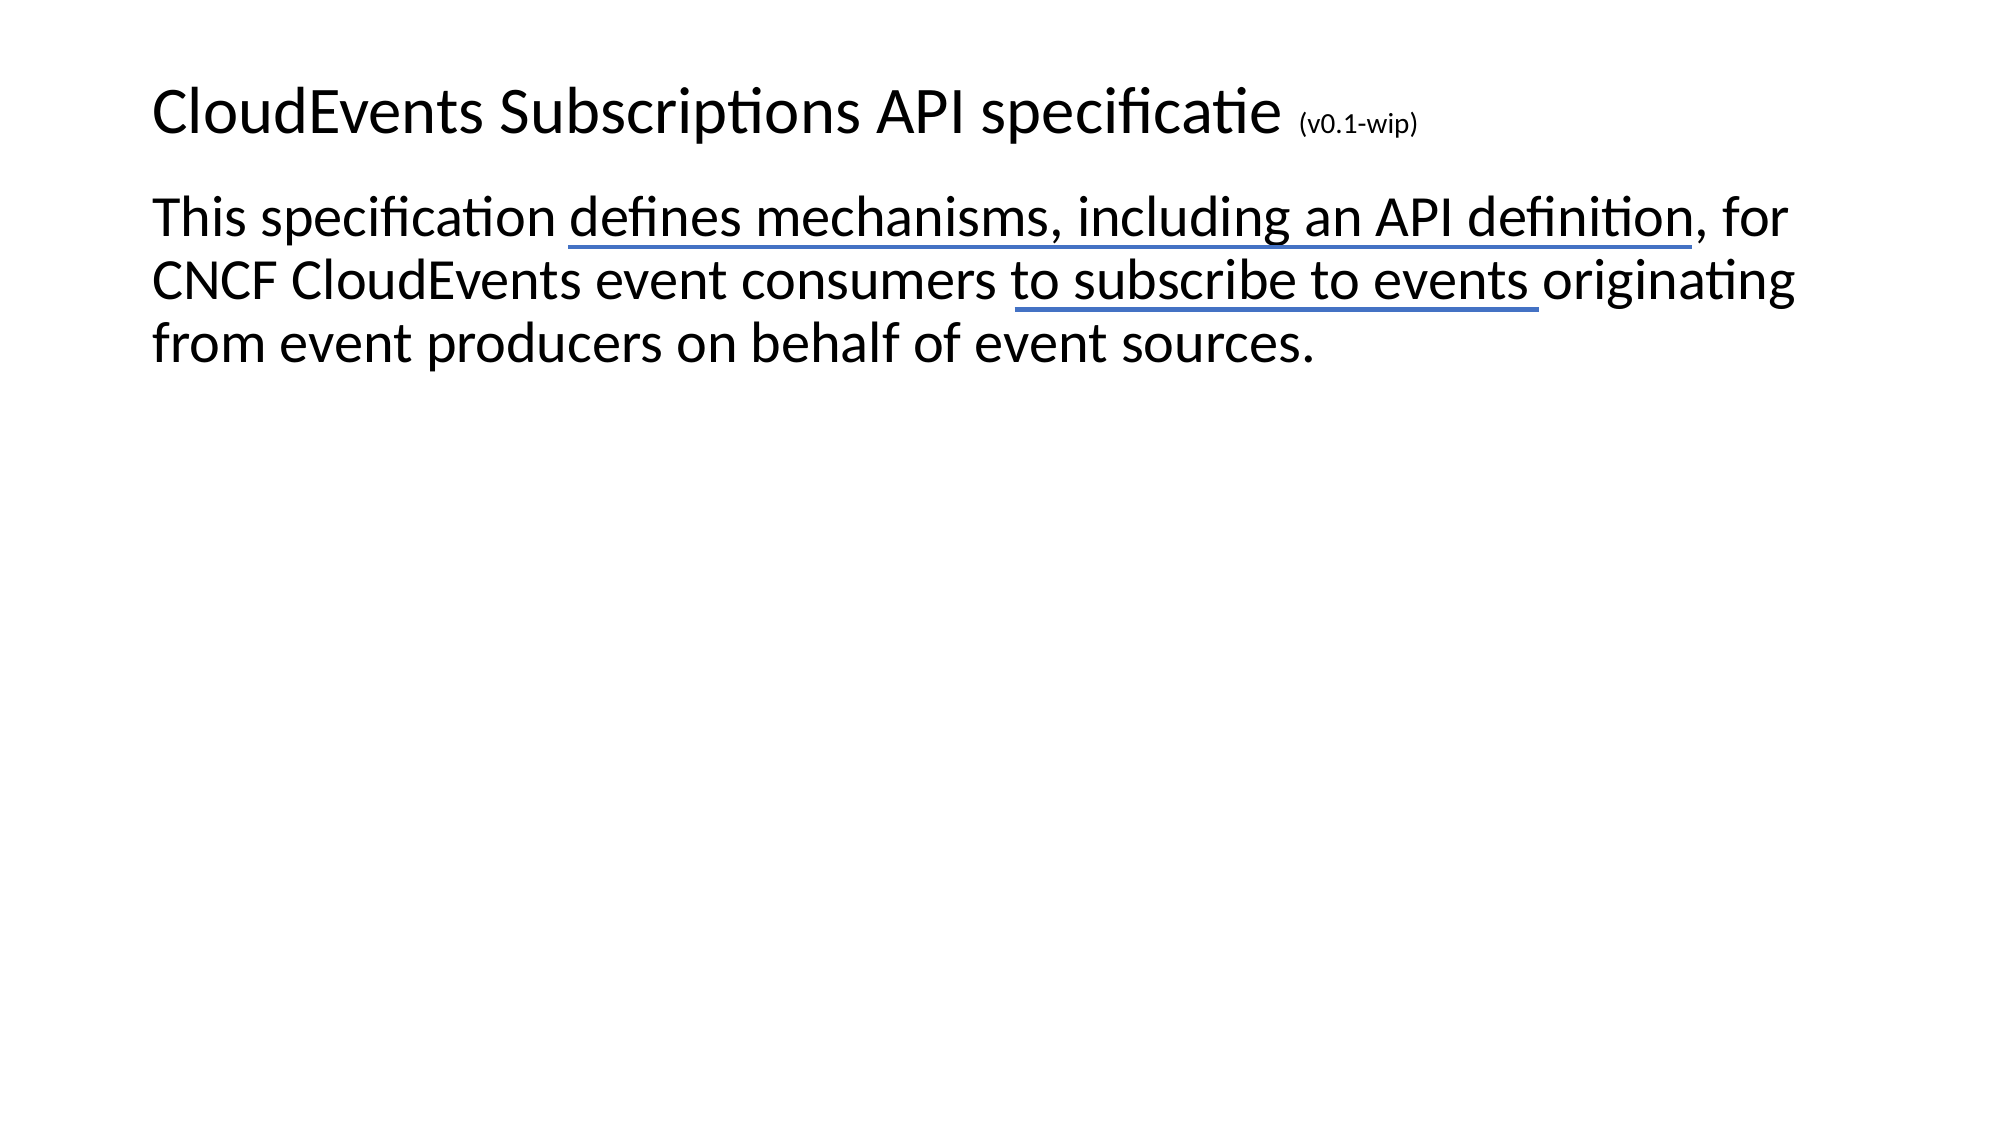

# CloudEvents Subscriptions API specificatie (v0.1-wip)
This specification defines mechanisms, including an API definition, for CNCF CloudEvents event consumers to subscribe to events originating from event producers on behalf of event sources.